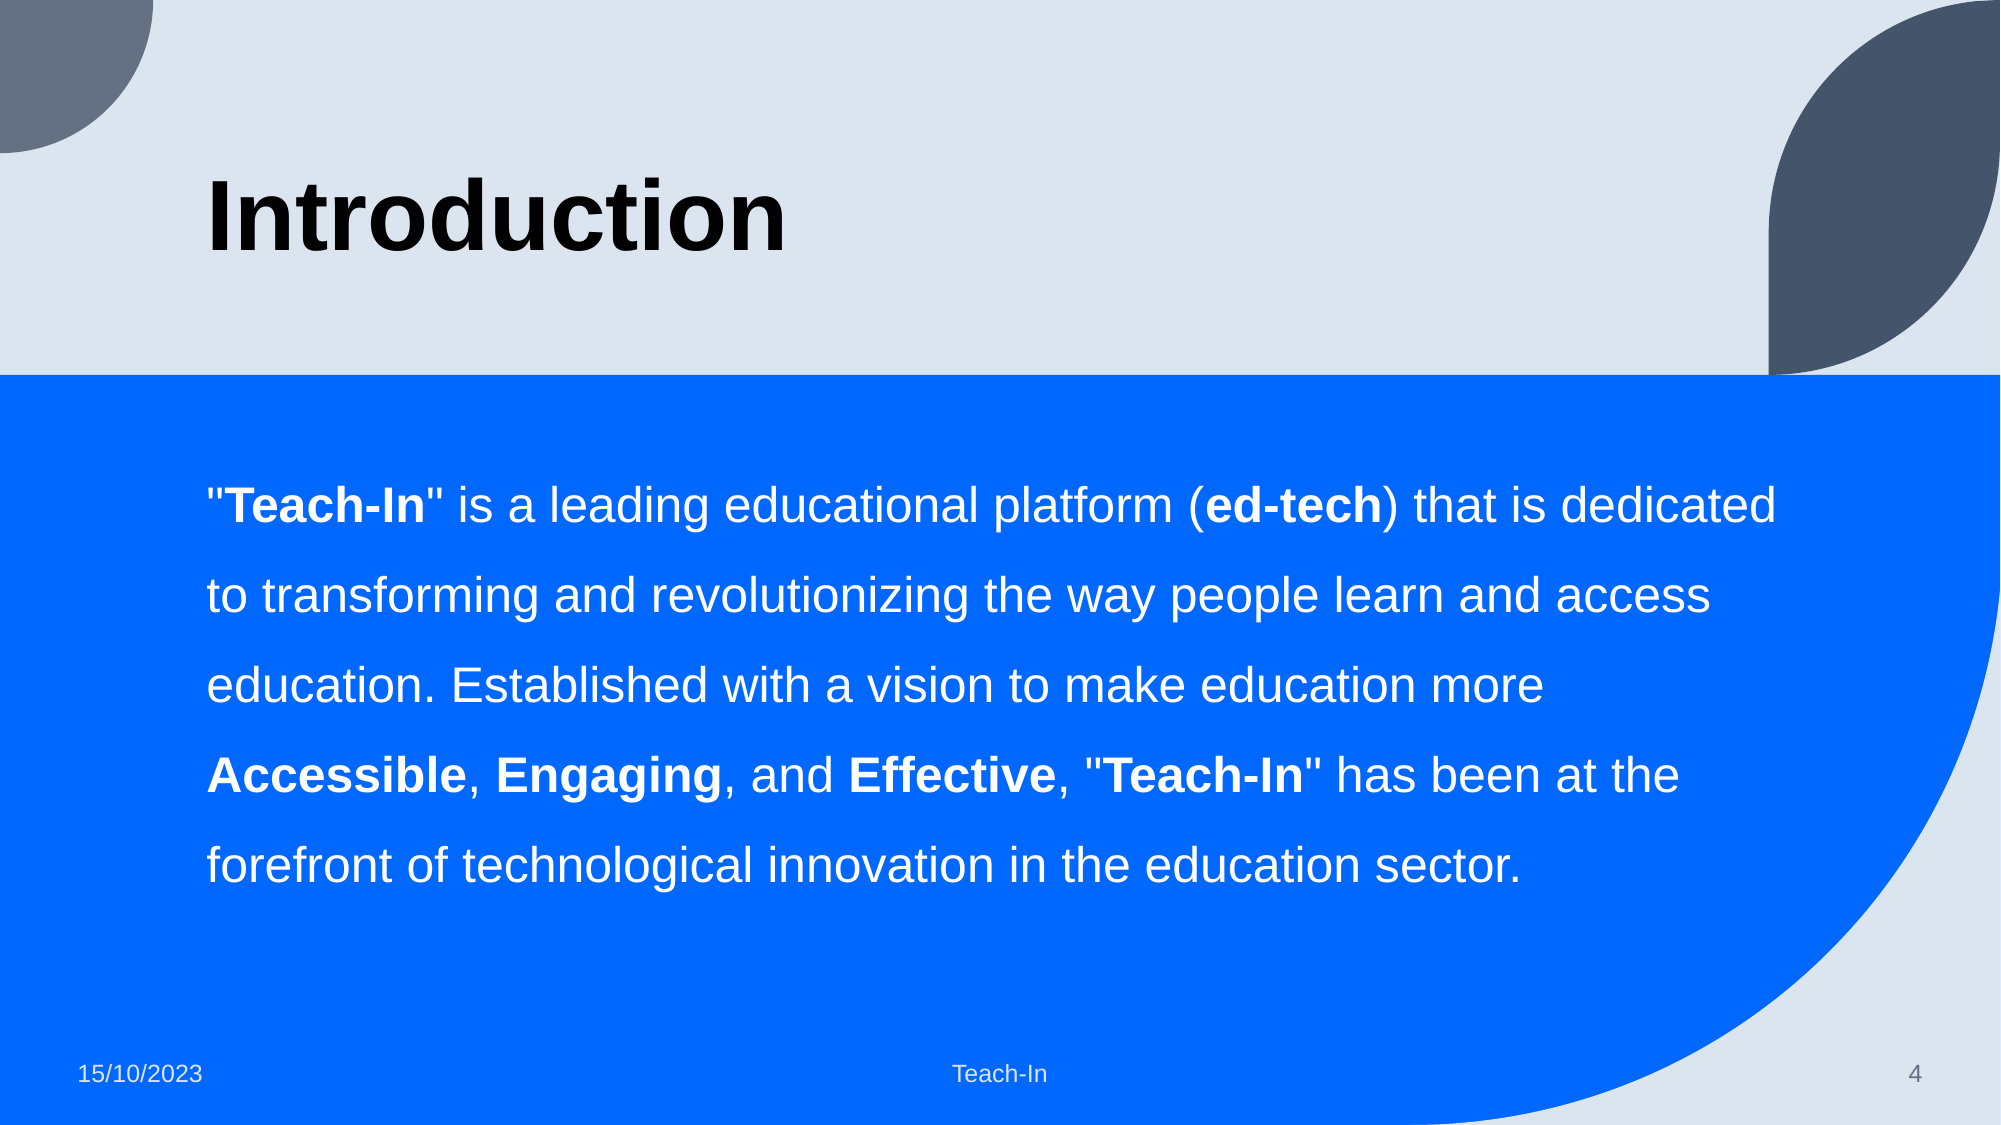

# Introduction
"Teach-In" is a leading educational platform (ed-tech) that is dedicated to transforming and revolutionizing the way people learn and access education. Established with a vision to make education more Accessible, Engaging, and Effective, "Teach-In" has been at the forefront of technological innovation in the education sector.
15/10/2023
Teach-In
4